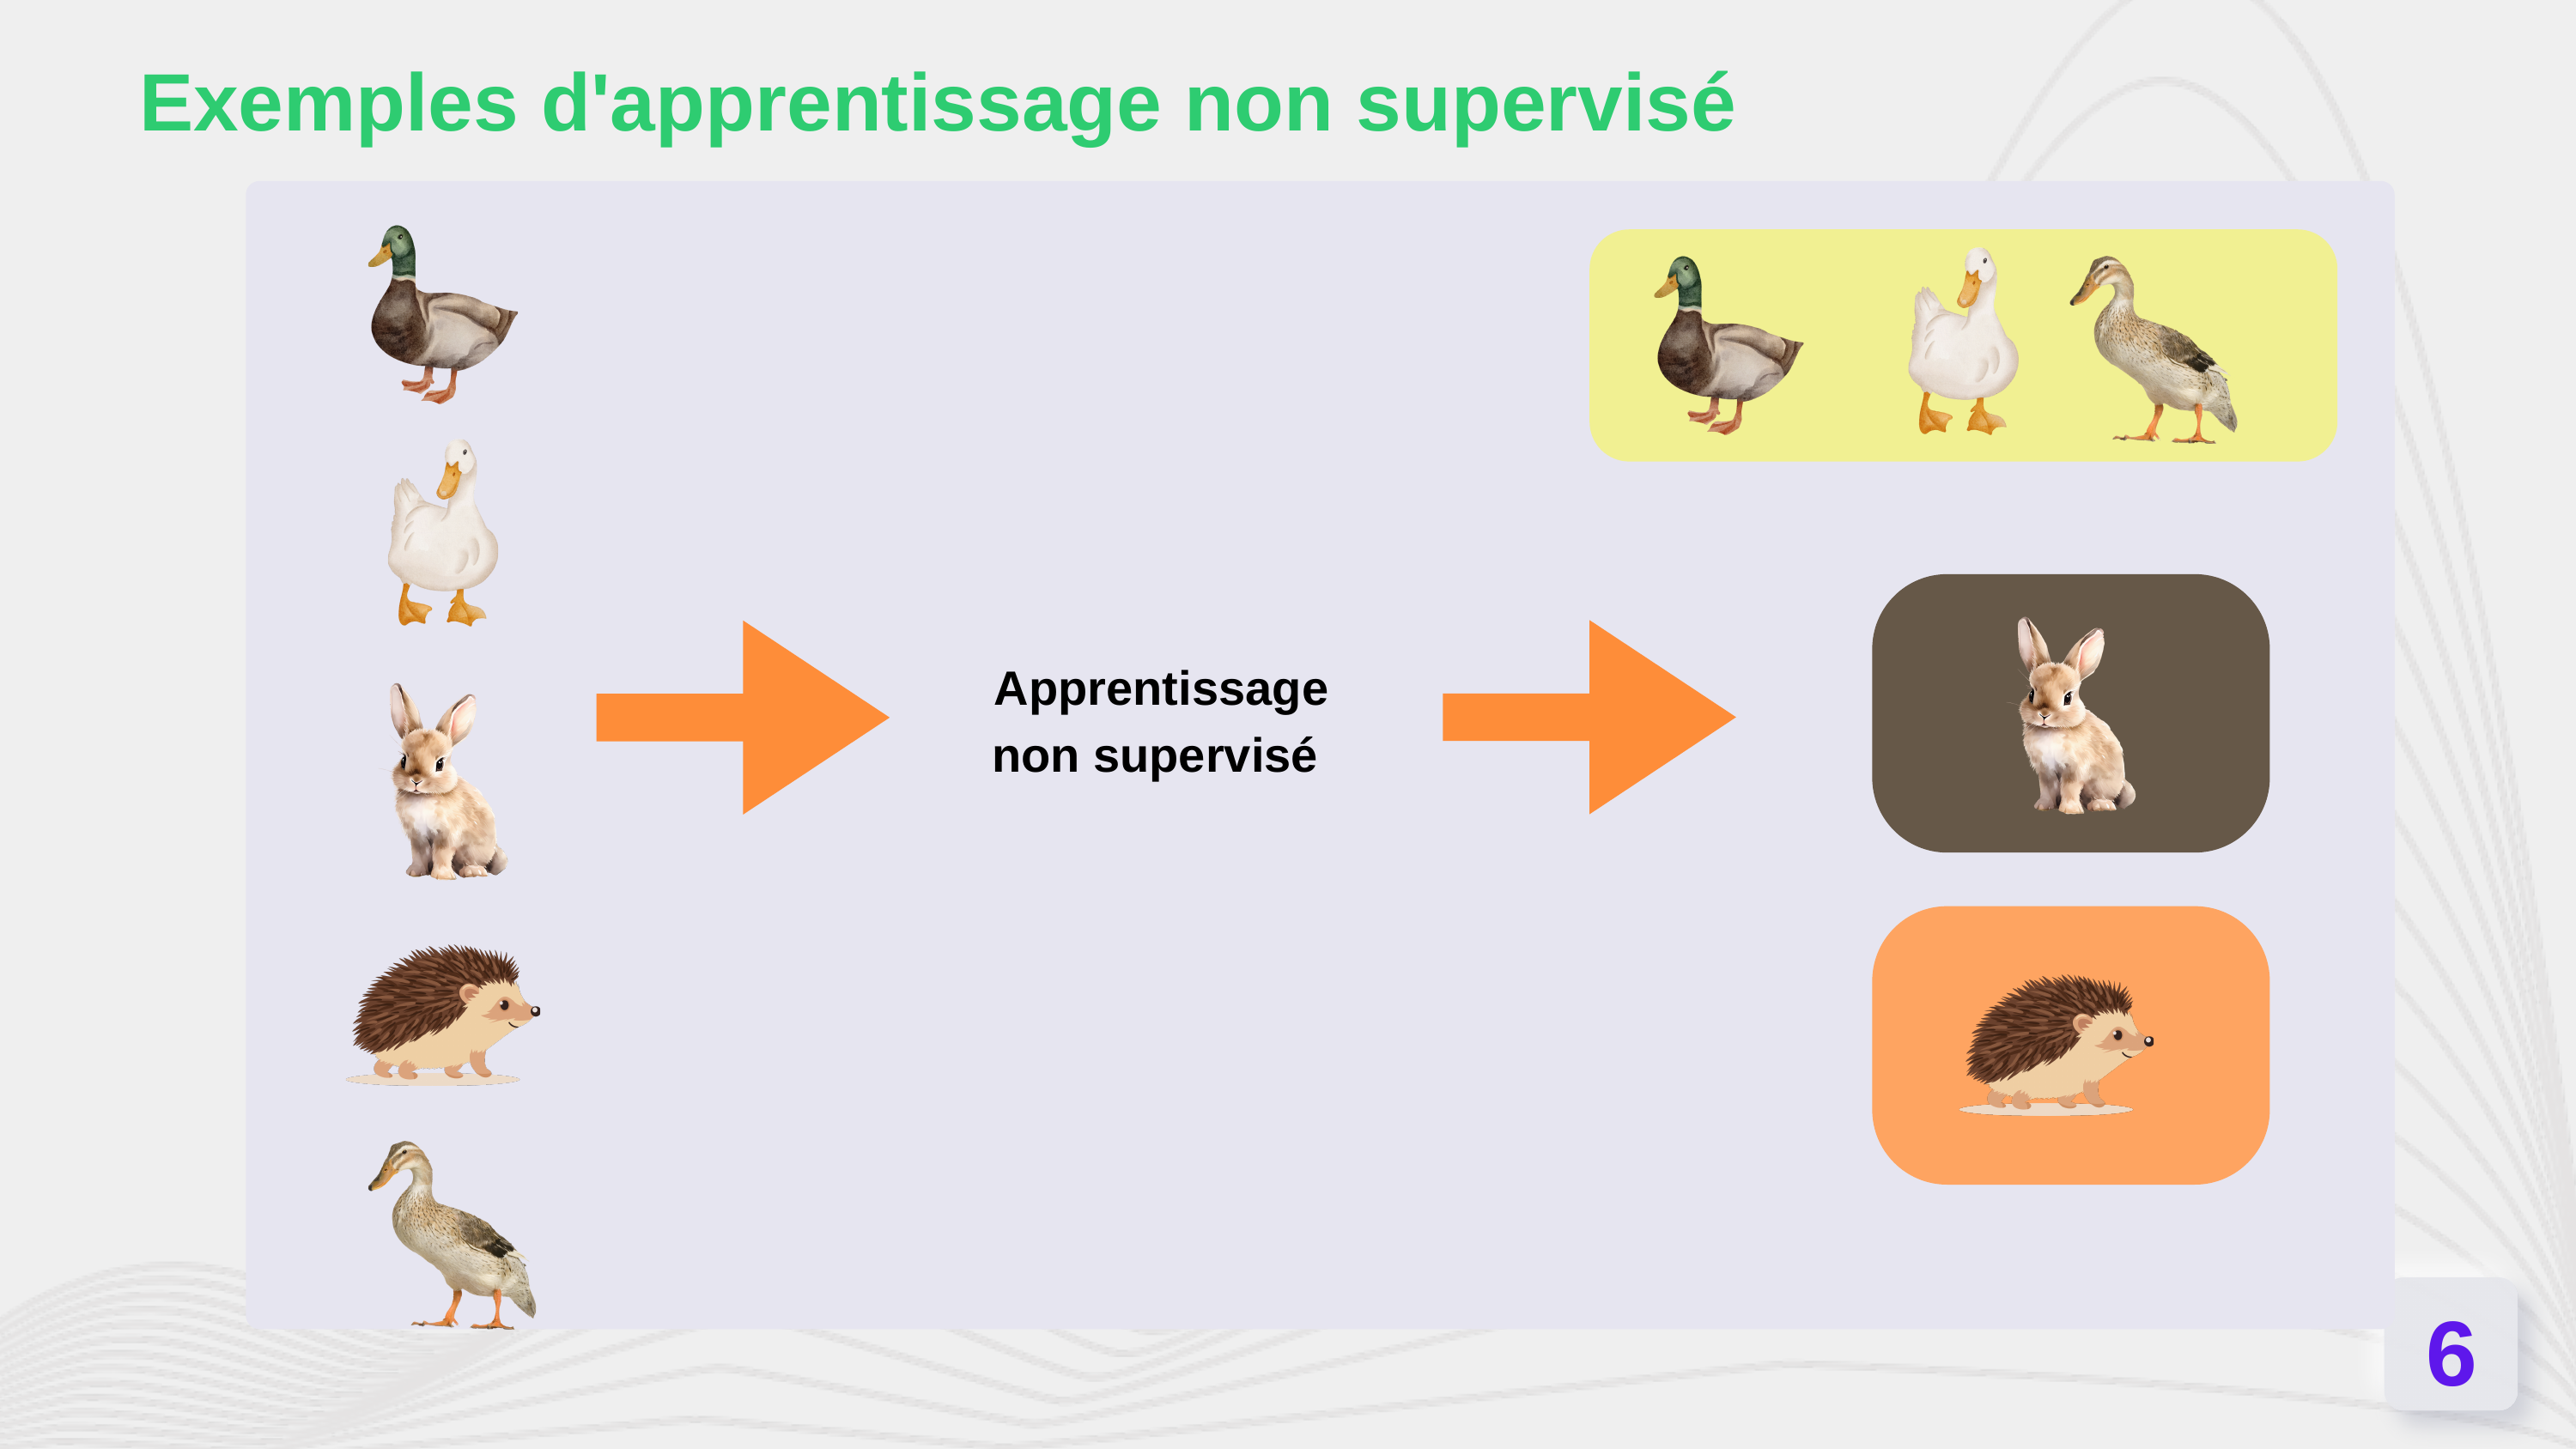

Exemples d'apprentissage non supervisé

Apprentissage non supervisé

6